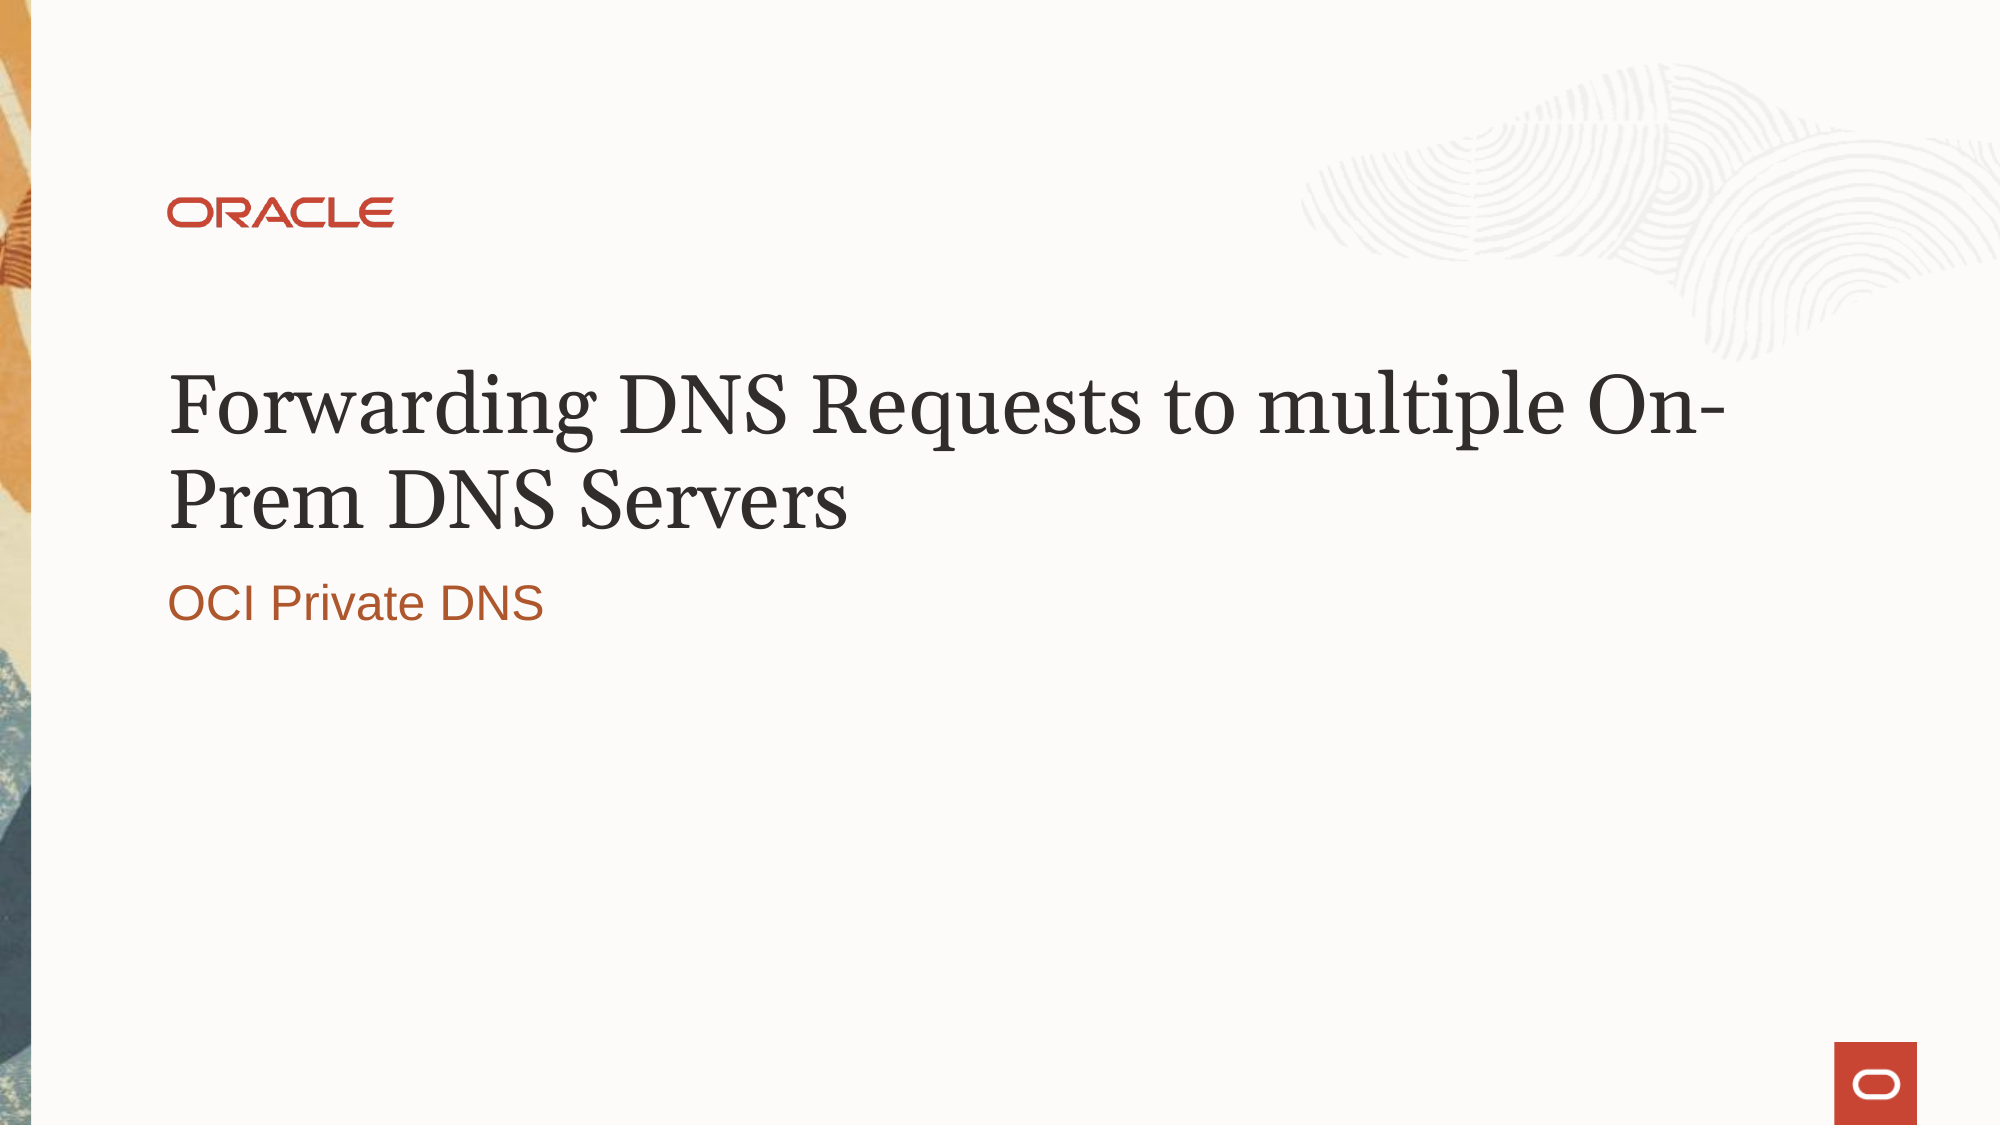

# Forwarding DNS Requests to multiple On-Prem DNS Servers
OCI Private DNS